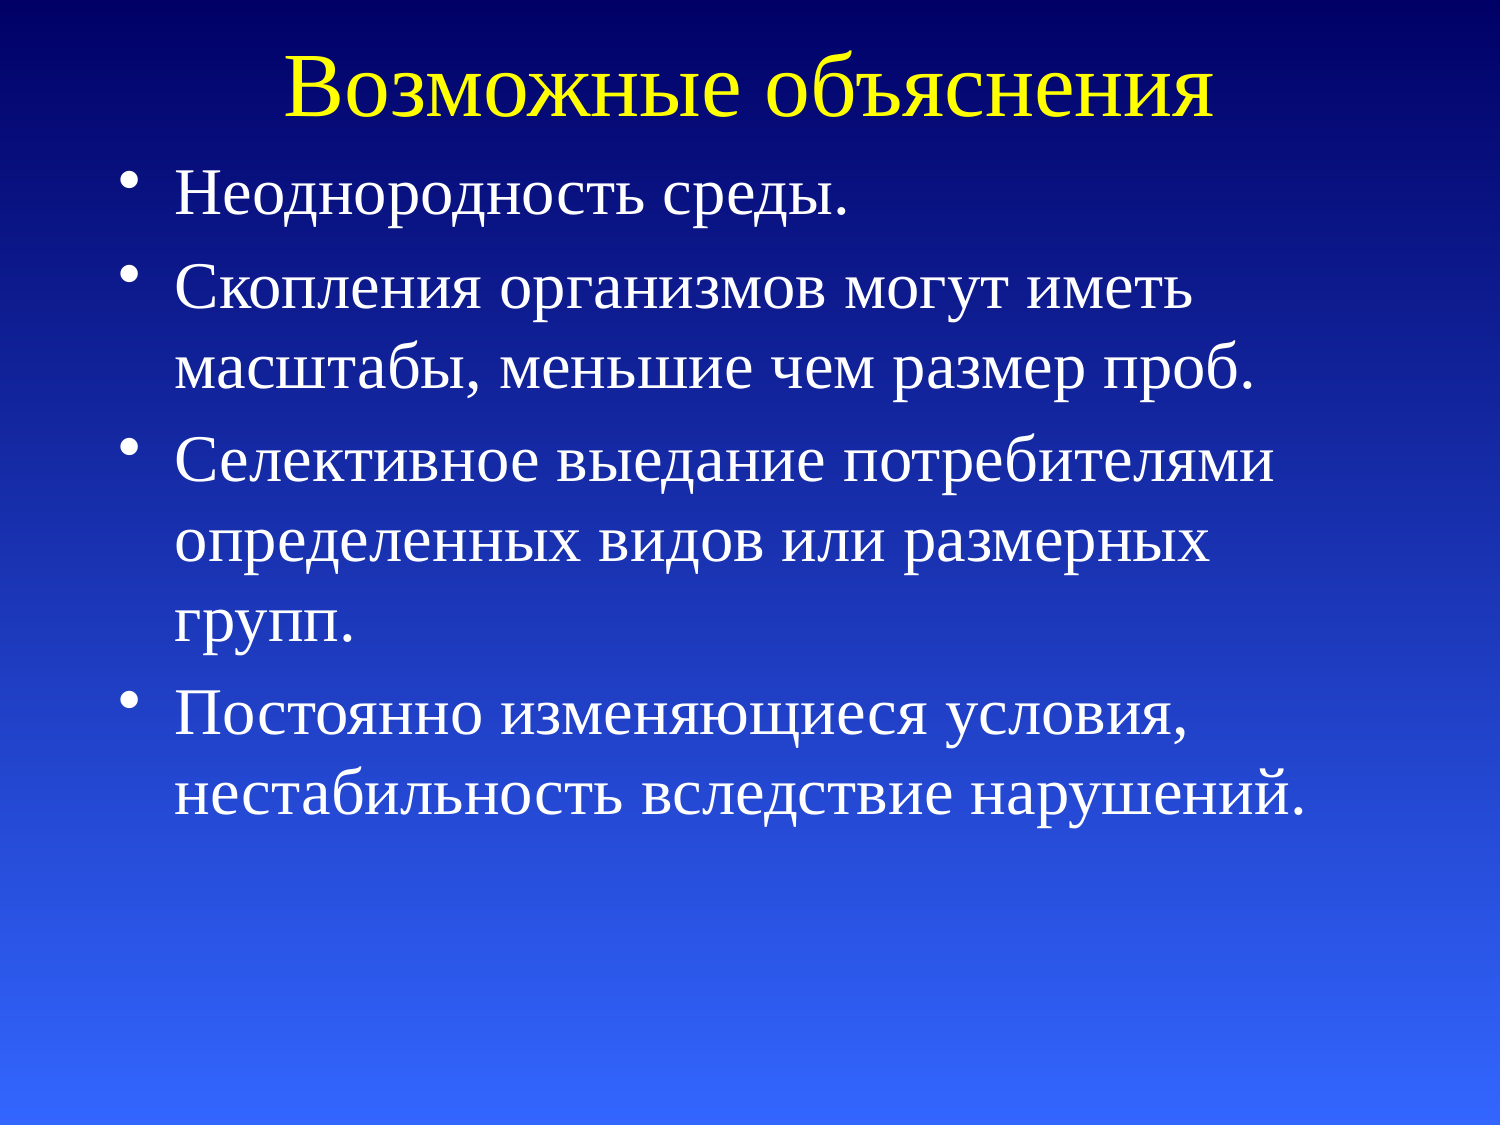

# Возможные объяснения
Неоднородность среды.
Скопления организмов могут иметь масштабы, меньшие чем размер проб.
Селективное выедание потребителями определенных видов или размерных групп.
Постоянно изменяющиеся условия, нестабильность вследствие нарушений.